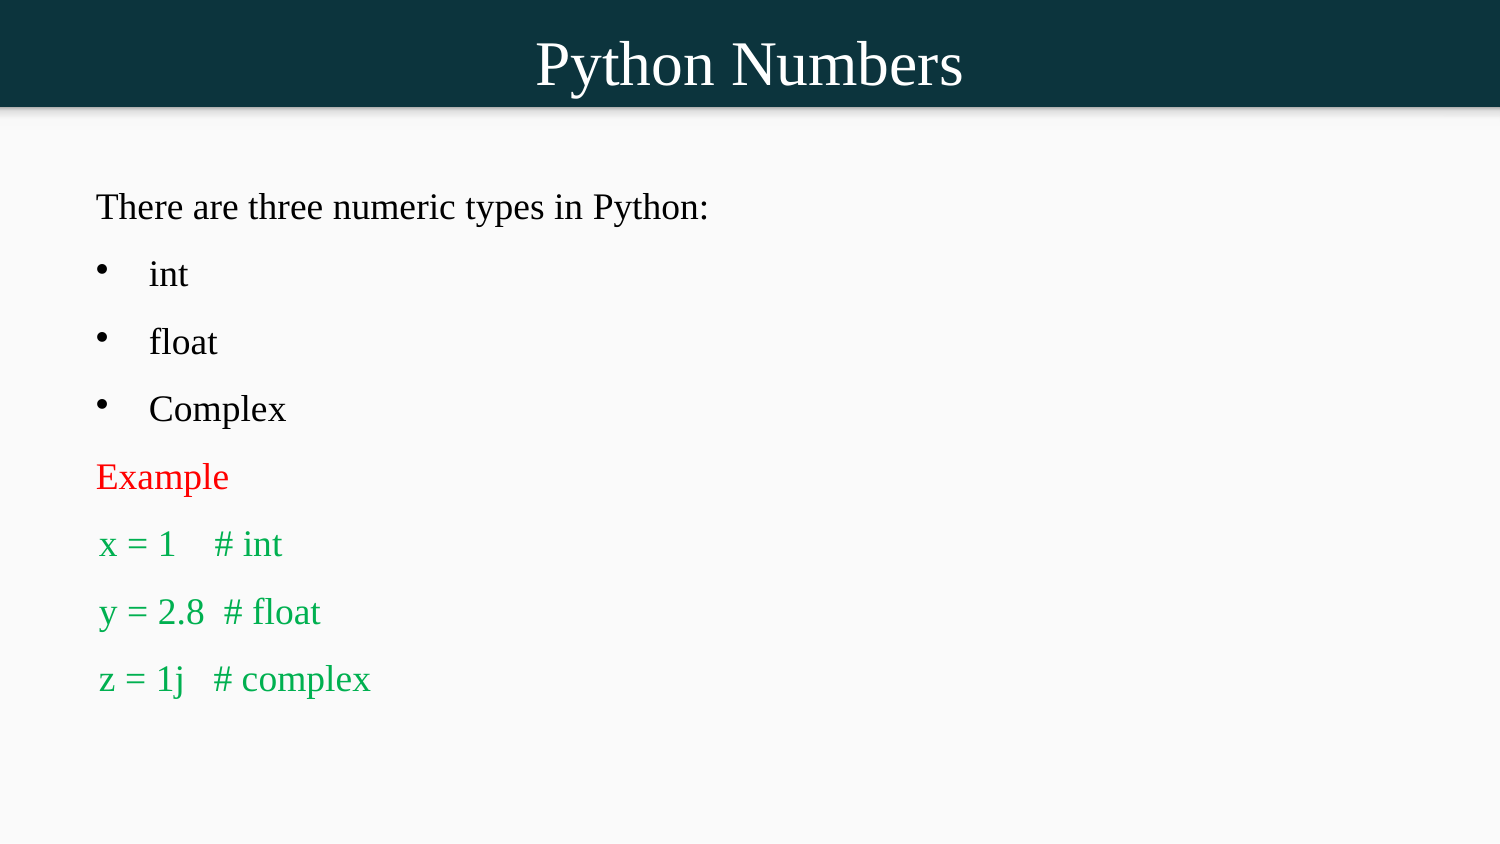

Python Numbers
There are three numeric types in Python:
int
float
Complex
Example
x = 1    # int
y = 2.8  # float
z = 1j   # complex